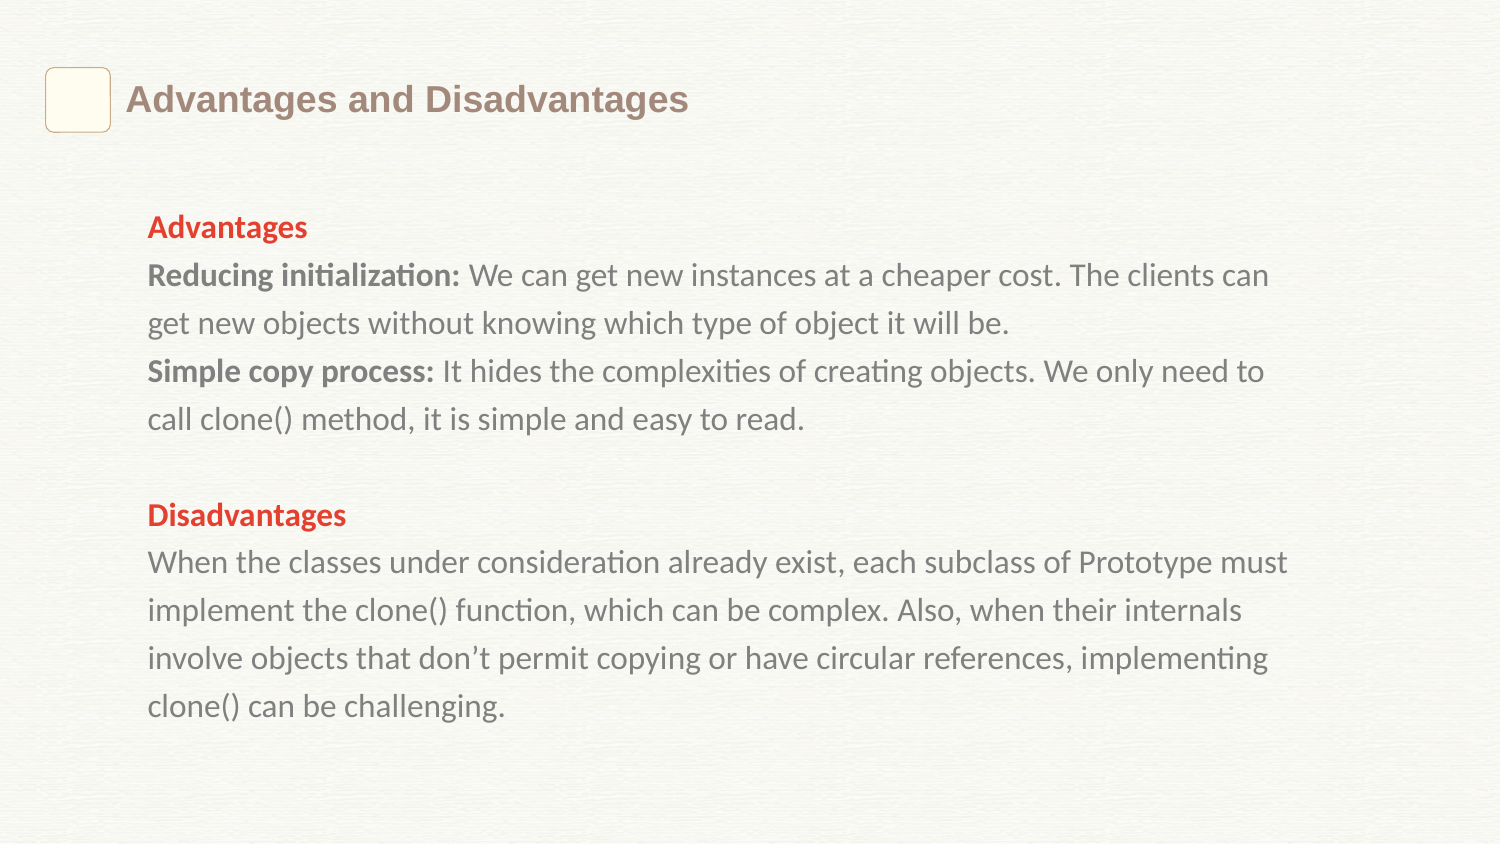

Advantages and Disadvantages

Advantages
Reducing initialization: We can get new instances at a cheaper cost. The clients can get new objects without knowing which type of object it will be.
Simple copy process: It hides the complexities of creating objects. We only need to call clone() method, it is simple and easy to read.

Disadvantages
When the classes under consideration already exist, each subclass of Prototype must implement the clone() function, which can be complex. Also, when their internals involve objects that don’t permit copying or have circular references, implementing clone() can be challenging.